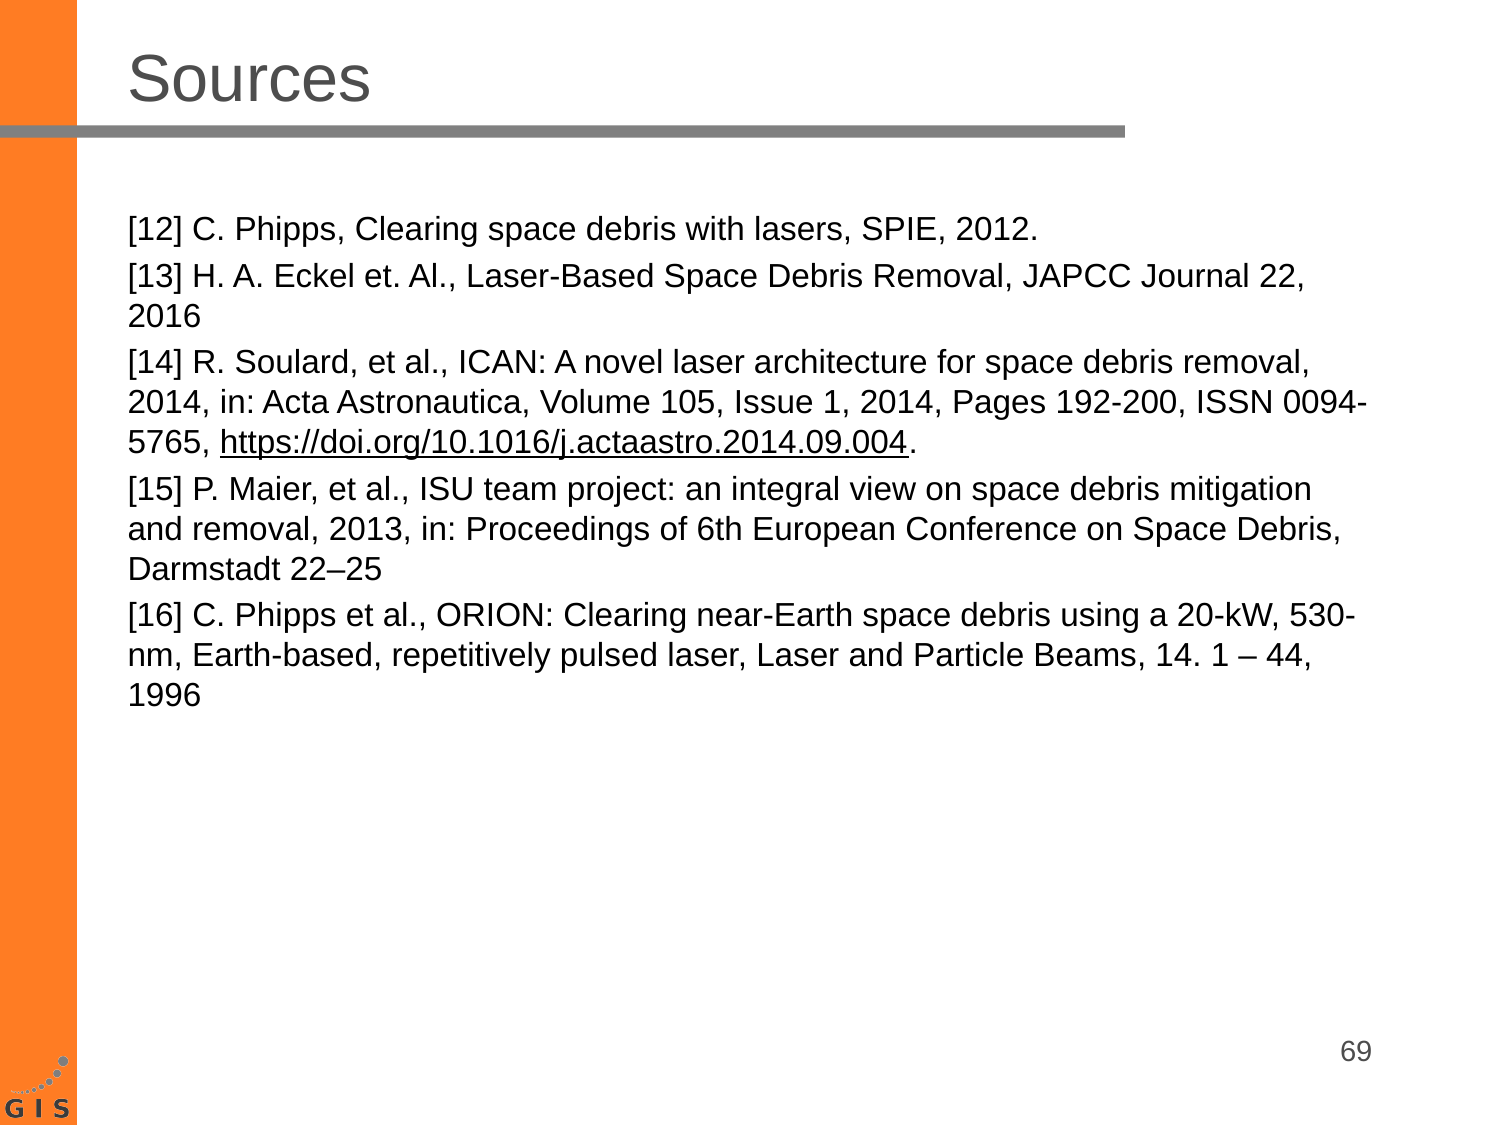

# Sources
[12] C. Phipps, Clearing space debris with lasers, SPIE, 2012.
[13] H. A. Eckel et. Al., Laser-Based Space Debris Removal, JAPCC Journal 22,      2016
[14] R. Soulard, et al., ICAN: A novel laser architecture for space debris removal, 2014, in: Acta Astronautica, Volume 105, Issue 1, 2014, Pages 192-200, ISSN 0094-5765, https://doi.org/10.1016/j.actaastro.2014.09.004.
[15] P. Maier, et al., ISU team project: an integral view on space debris mitigation and removal, 2013, in: Proceedings of 6th European Conference on Space Debris, Darmstadt 22–25
[16] C. Phipps et al., ORION: Clearing near-Earth space debris using a 20-kW, 530-nm, Earth-based, repetitively pulsed laser, Laser and Particle Beams, 14. 1 – 44, 1996

69